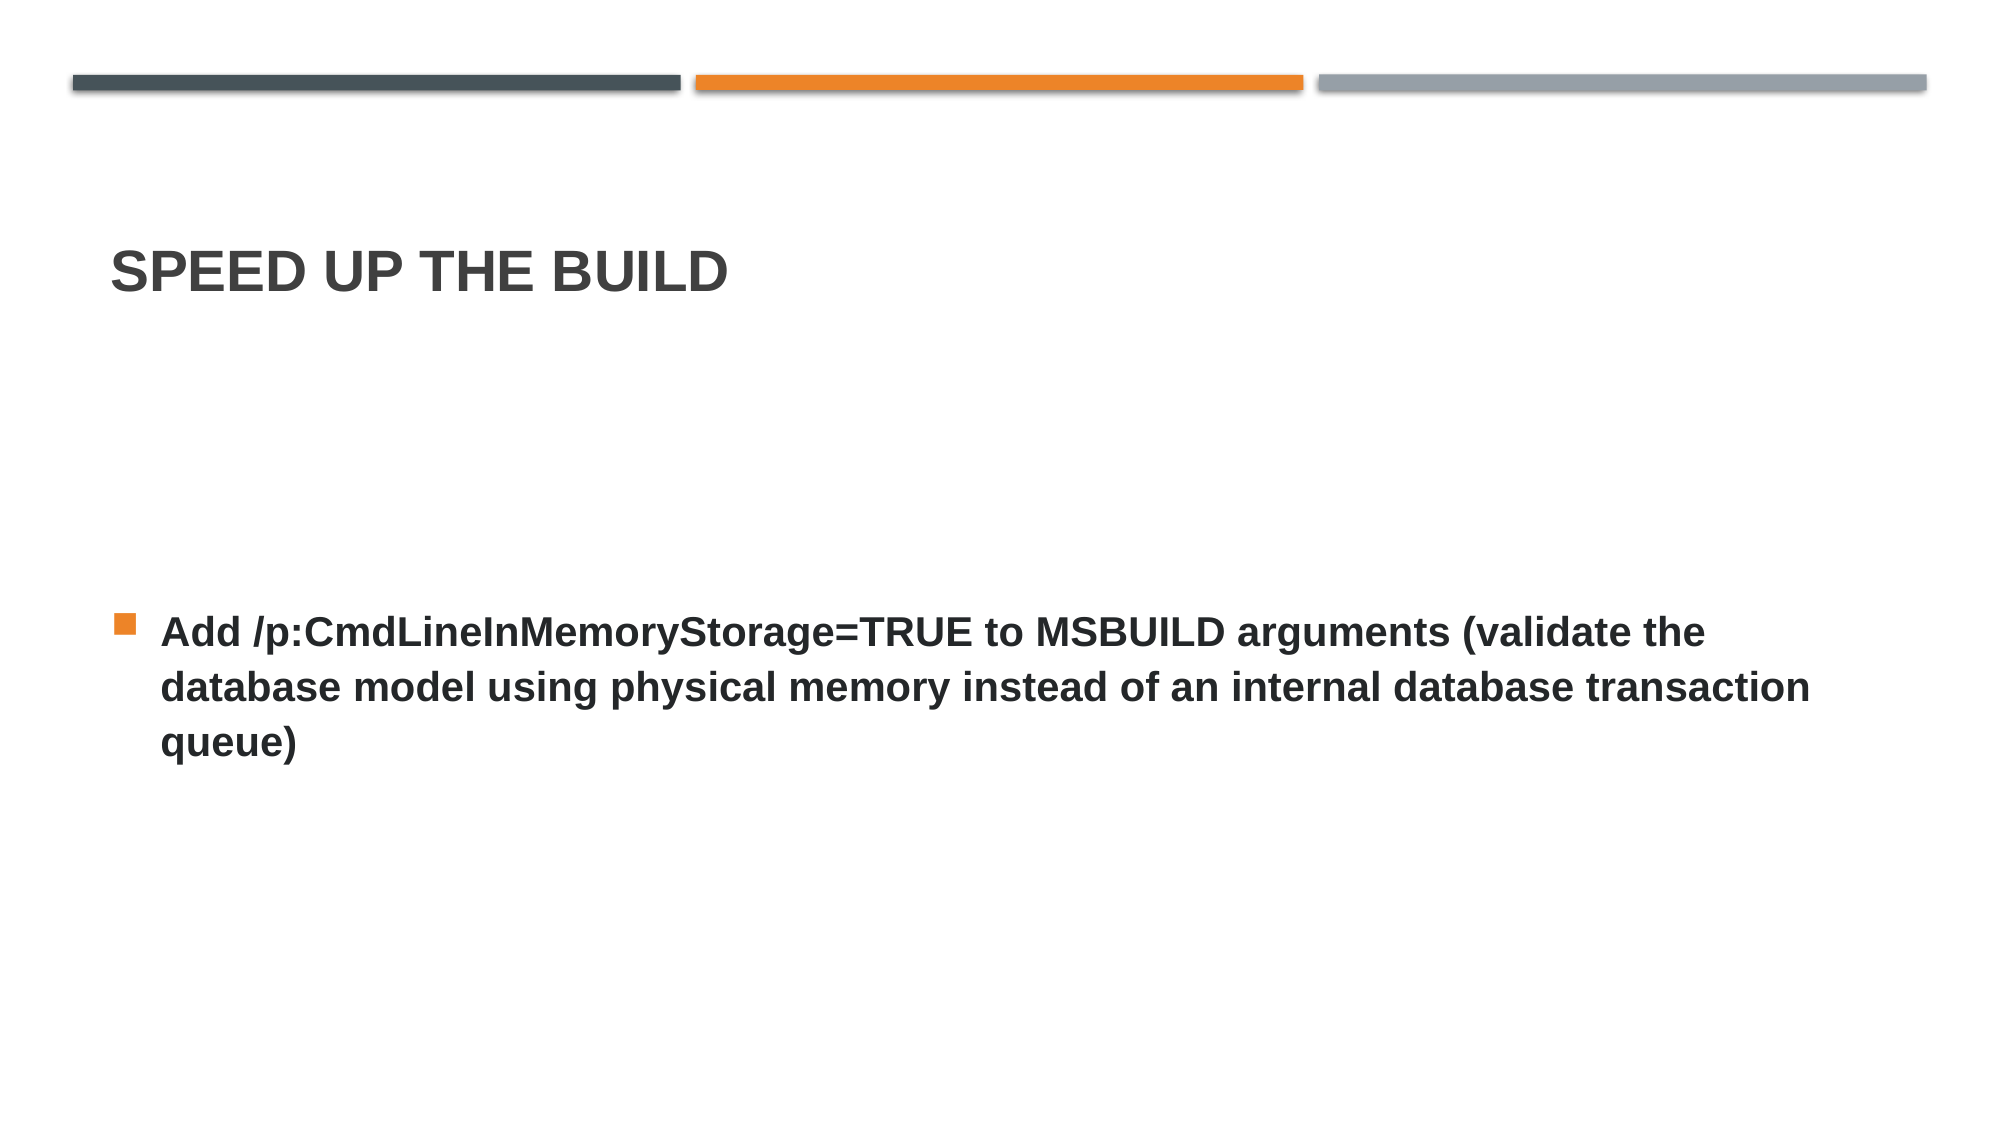

# Speed up the build
Add /p:CmdLineInMemoryStorage=TRUE to MSBUILD arguments (validate the database model using physical memory instead of an internal database transaction queue)